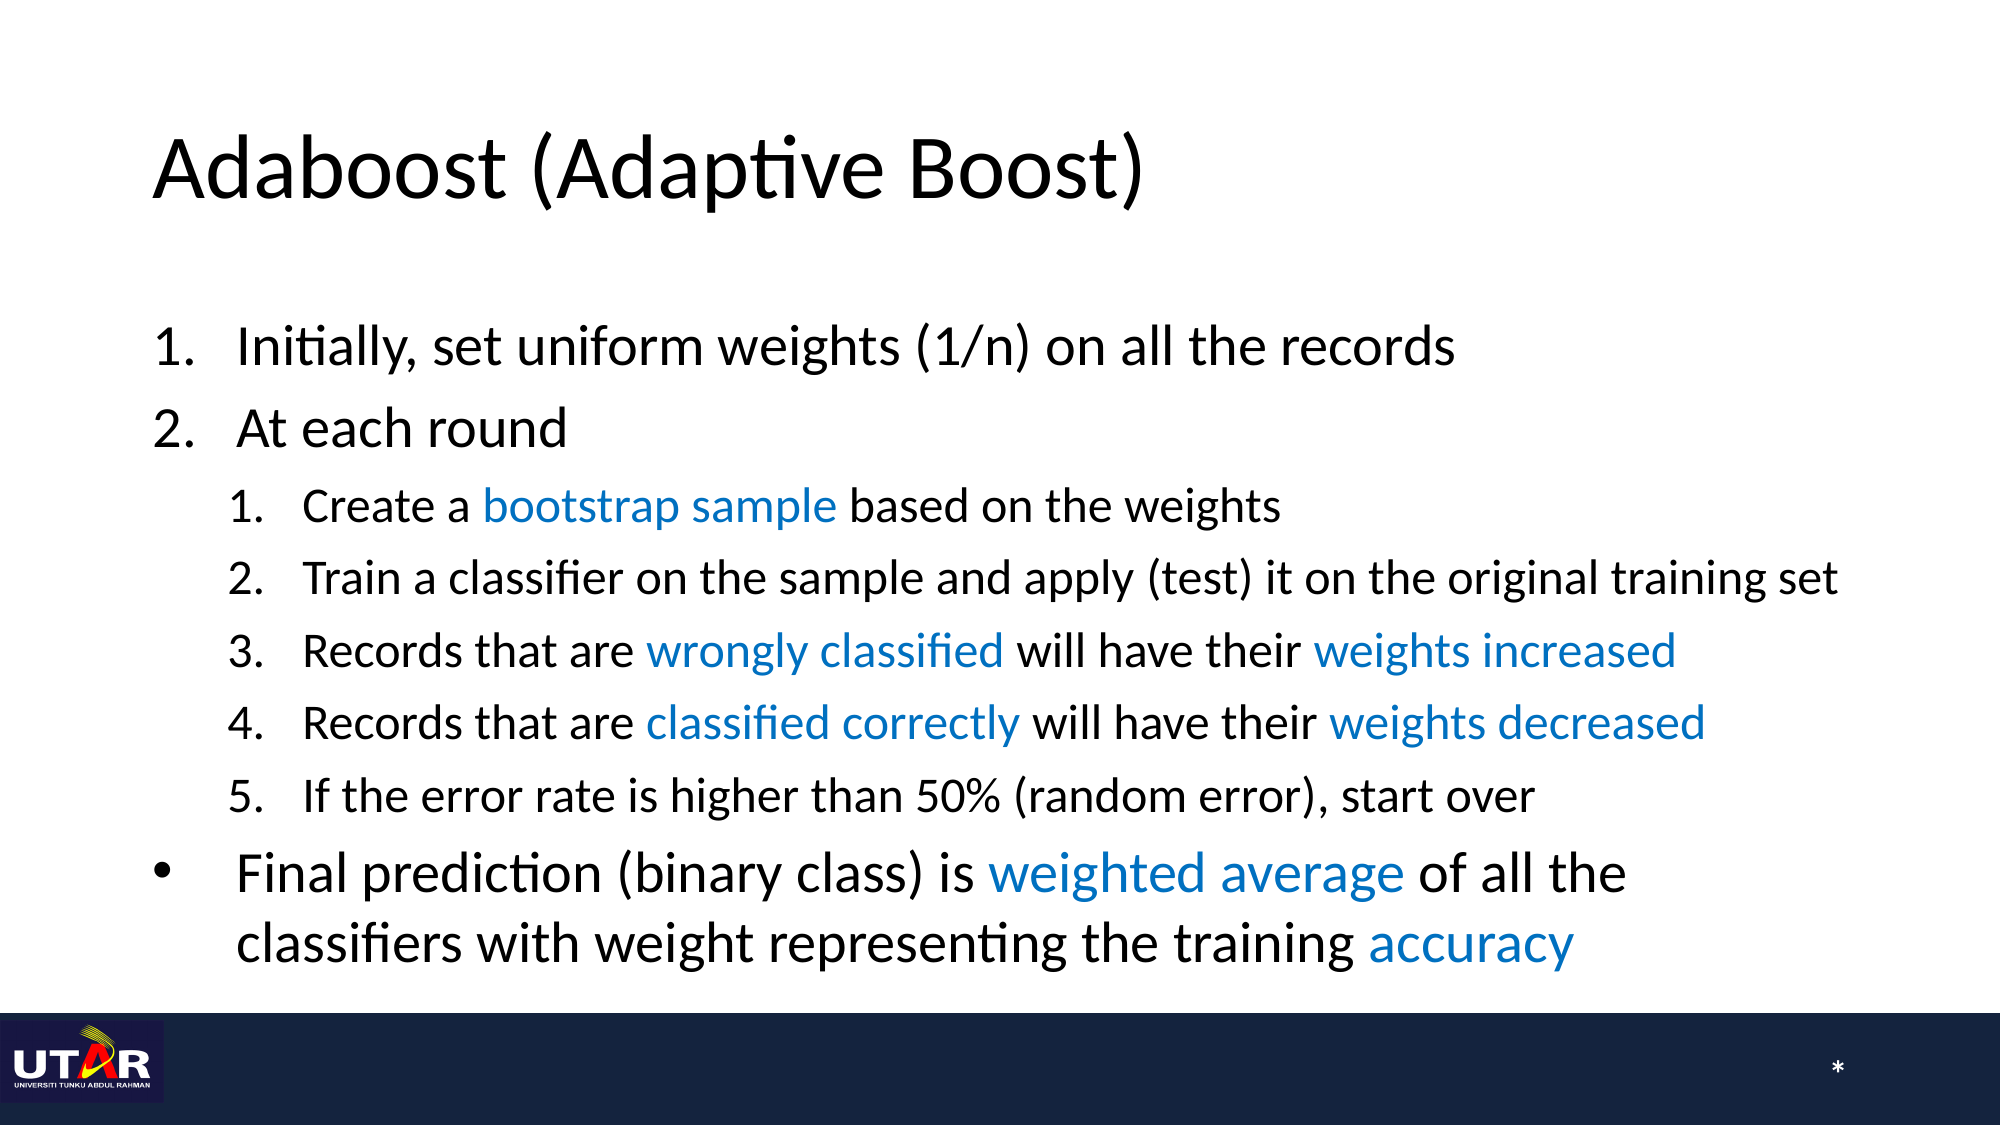

# Adaboost (Adaptive Boost)
Initially, set uniform weights (1/n) on all the records
At each round
Create a bootstrap sample based on the weights
Train a classifier on the sample and apply (test) it on the original training set
Records that are wrongly classified will have their weights increased
Records that are classified correctly will have their weights decreased
If the error rate is higher than 50% (random error), start over
Final prediction (binary class) is weighted average of all the classifiers with weight representing the training accuracy

*